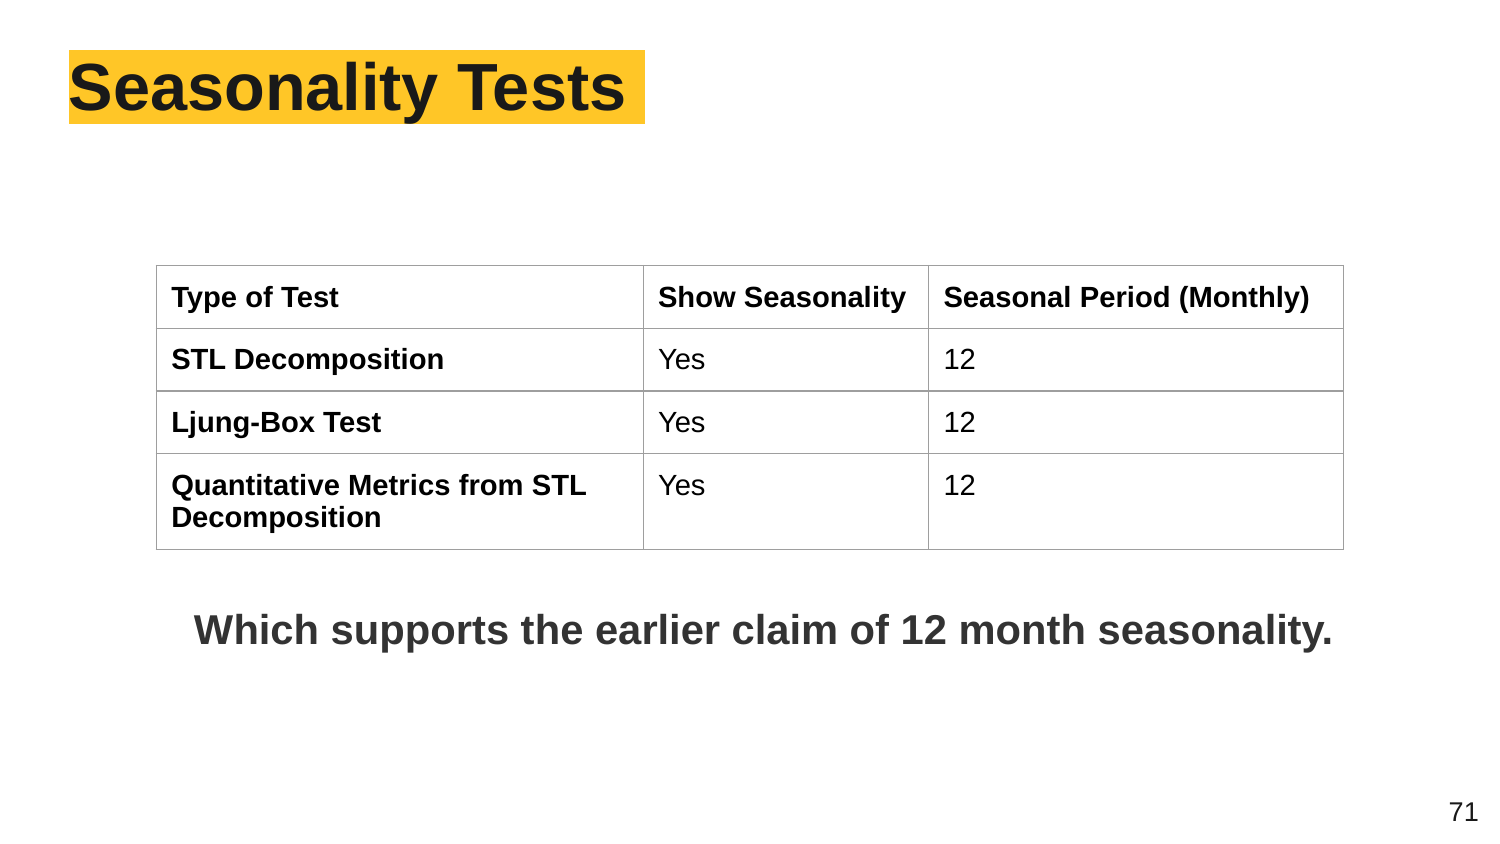

# Seasonality Tests
| Type of Test | Show Seasonality | Seasonal Period (Monthly) |
| --- | --- | --- |
| STL Decomposition | Yes | 12 |
| Ljung-Box Test | Yes | 12 |
| Quantitative Metrics from STL Decomposition | Yes | 12 |
Which supports the earlier claim of 12 month seasonality.
71